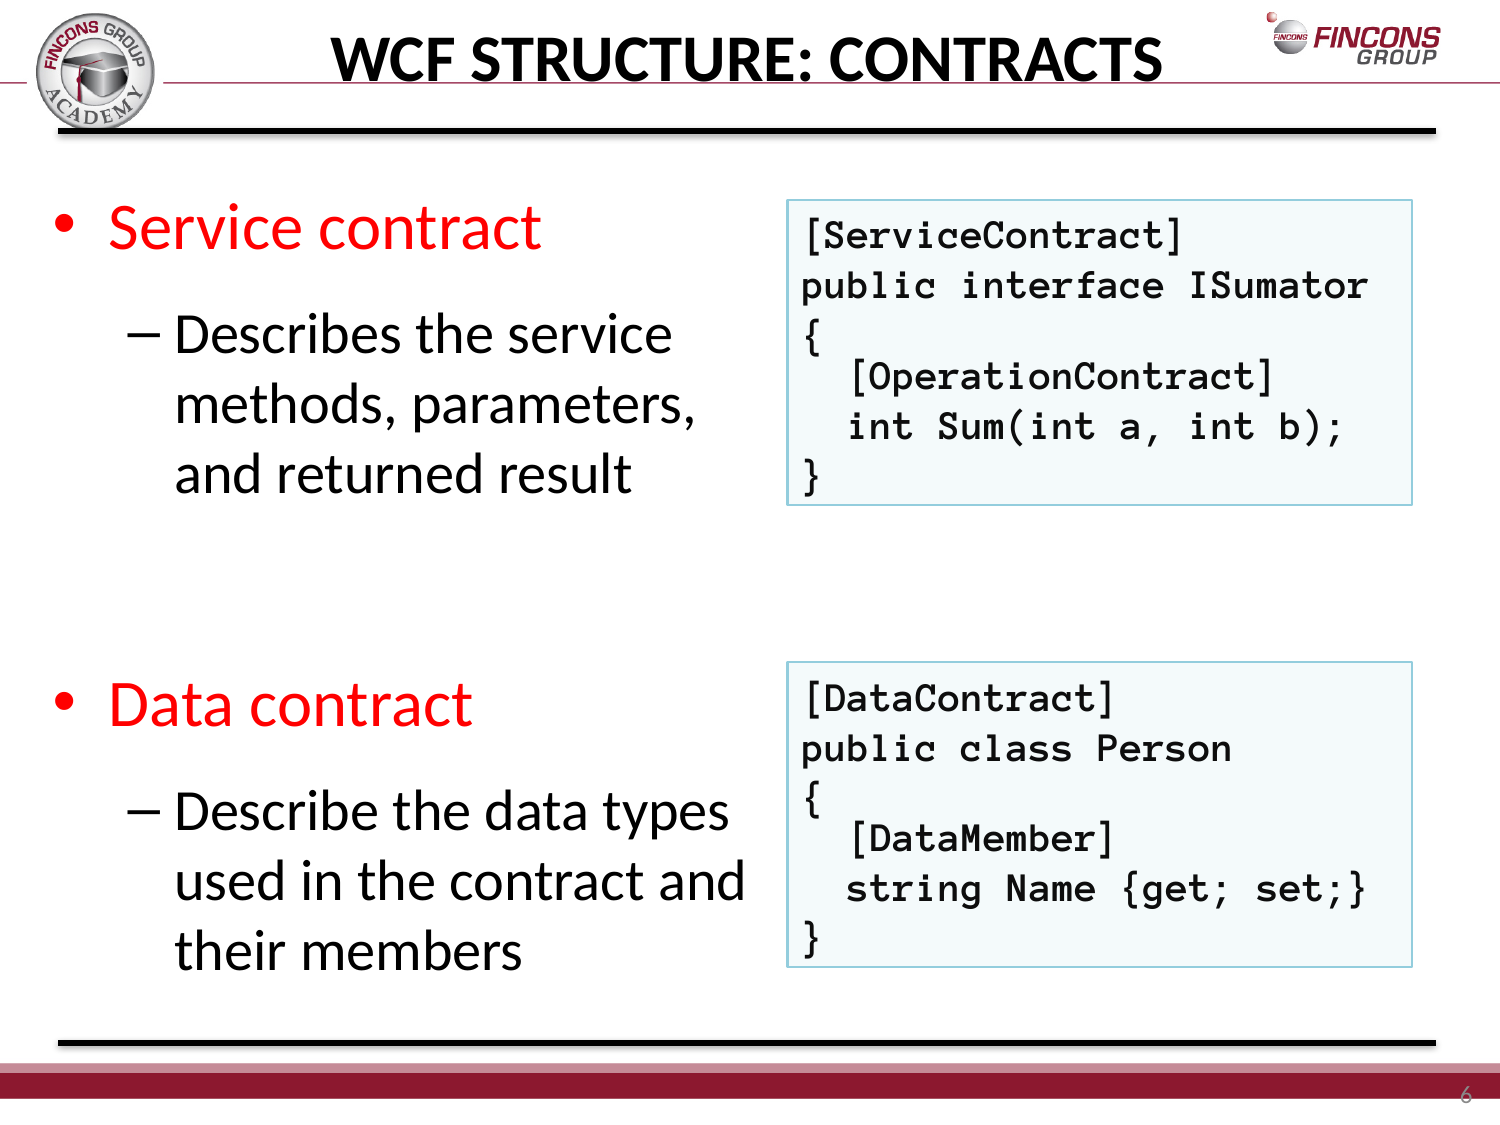

# WCF Structure: Contracts
Service contract
Describes the service methods, parameters, and returned result

Data contract
Describe the data types used in the contract and their members
[ServiceContract]
public interface ISumator
{
  [OperationContract]
  int Sum(int a, int b);
}
[DataContract]
public class Person
{
  [DataMember]
  string Name {get; set;}
}
6